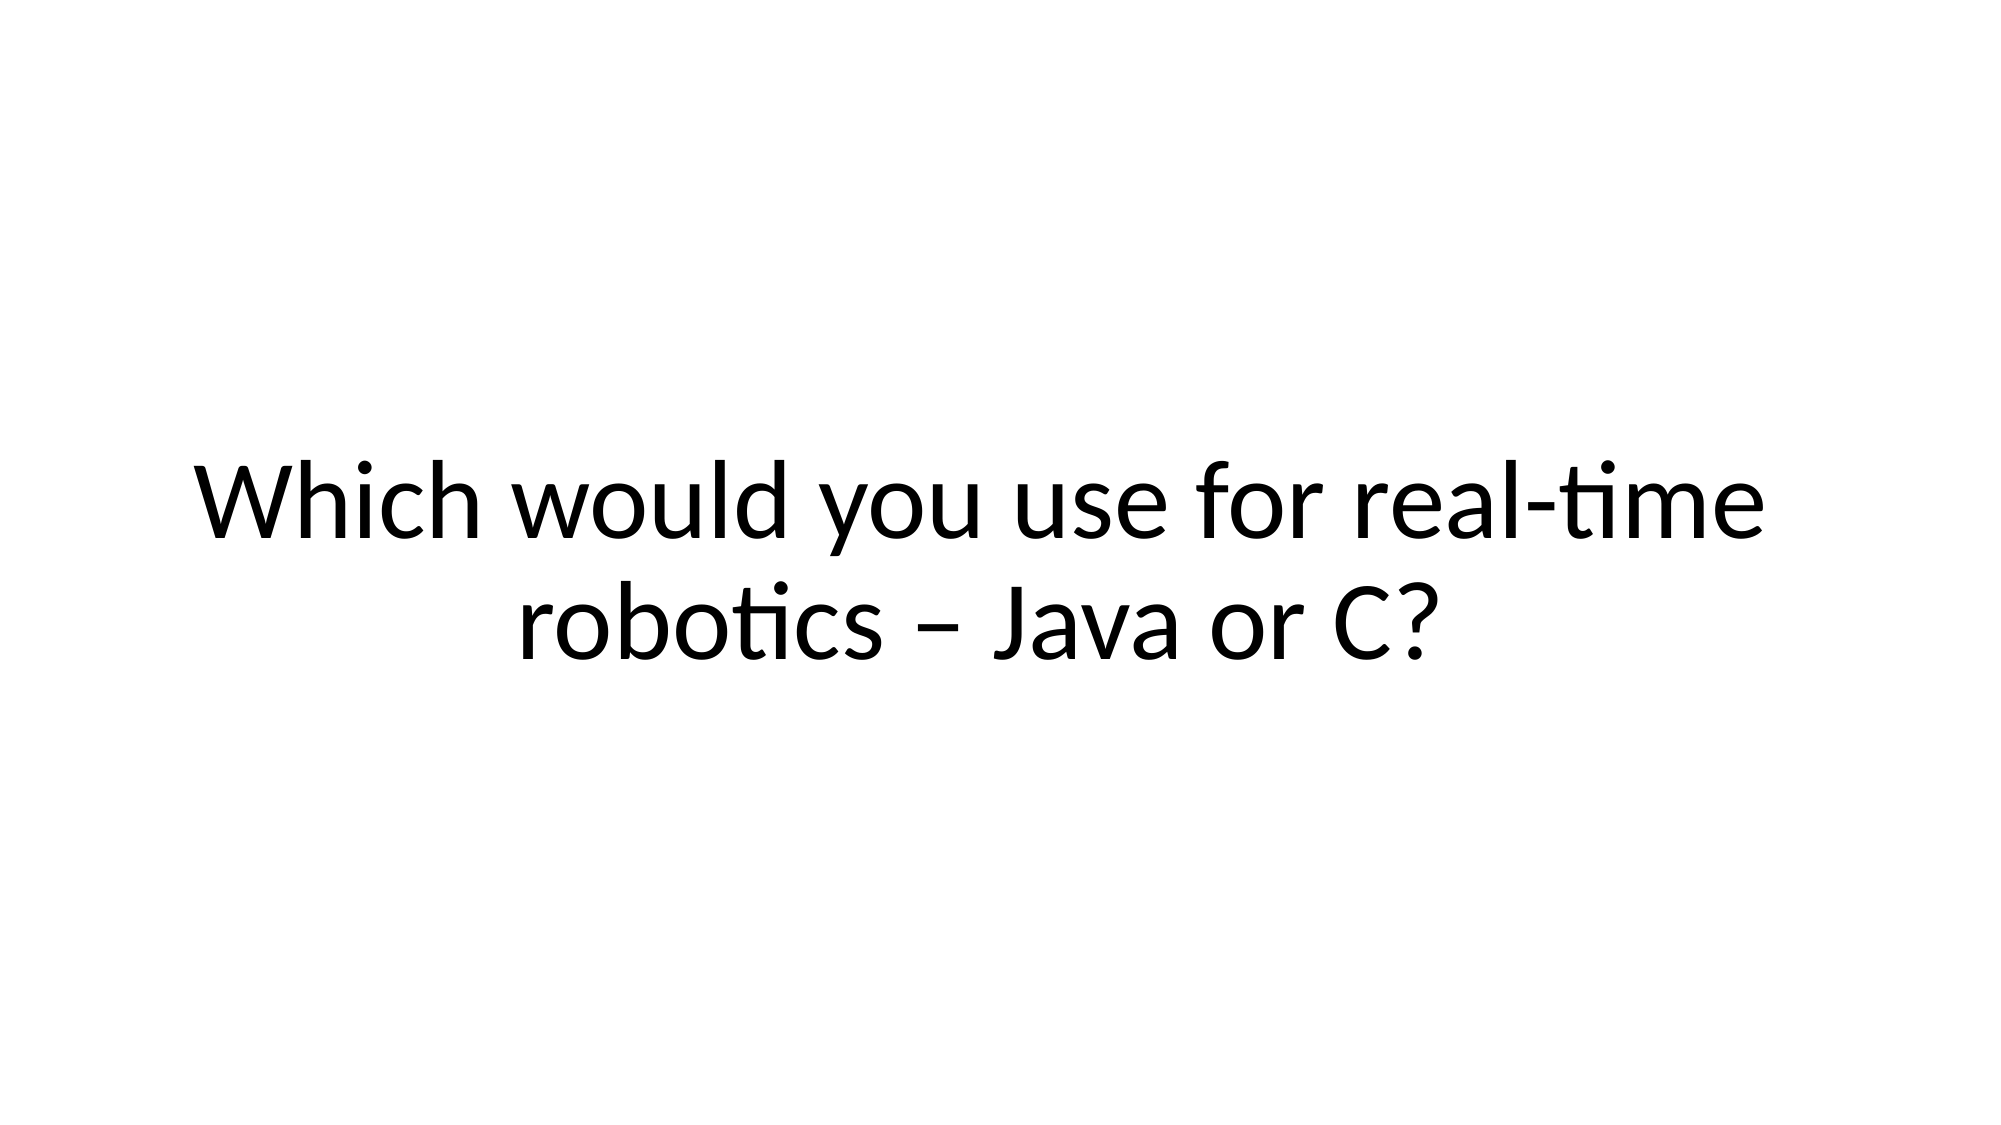

Which would you use for real-time robotics – Java or C?